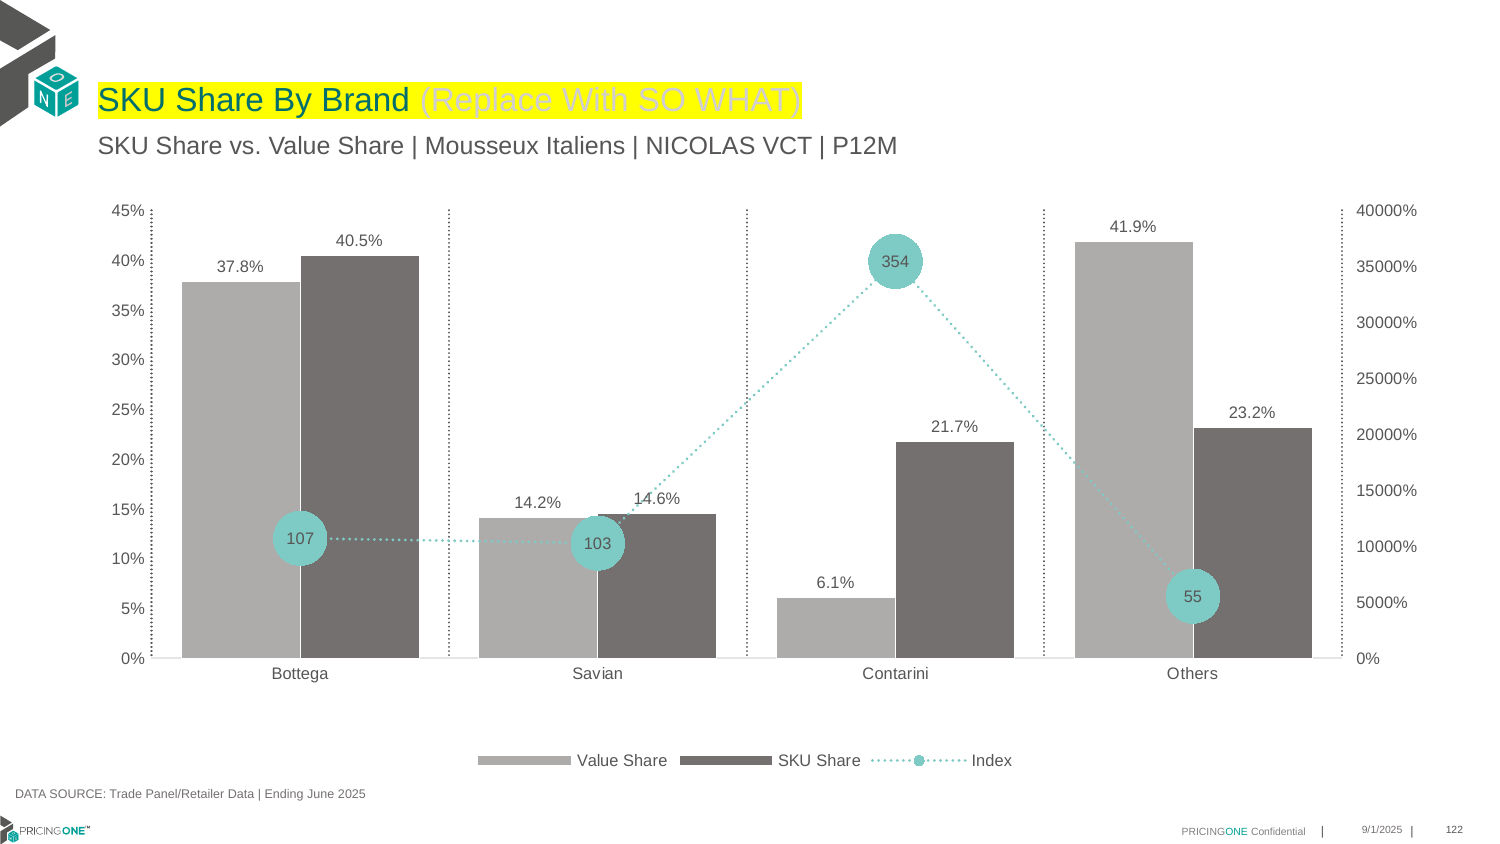

# SKU Share By Brand (Replace With SO WHAT)
SKU Share vs. Value Share | Mousseux Italiens | NICOLAS VCT | P12M

### Chart

| Category | Value Share | SKU Share | Index |
|---|---|---|---|
| Bottega | 0.37818526309028727 | 0.40493827160493834 | 107.07404838994587 |
| Savian | 0.1417492252605212 | 0.145679012345679 | 102.77235172039583 |
| Contarini | 0.06132083045649416 | 0.21728395061728395 | 354.33954334888267 |
| Others | 0.41874468119269737 | 0.23209876543209876 | 55.42727486615928 |
DATA SOURCE: Trade Panel/Retailer Data | Ending June 2025

9/1/2025
122